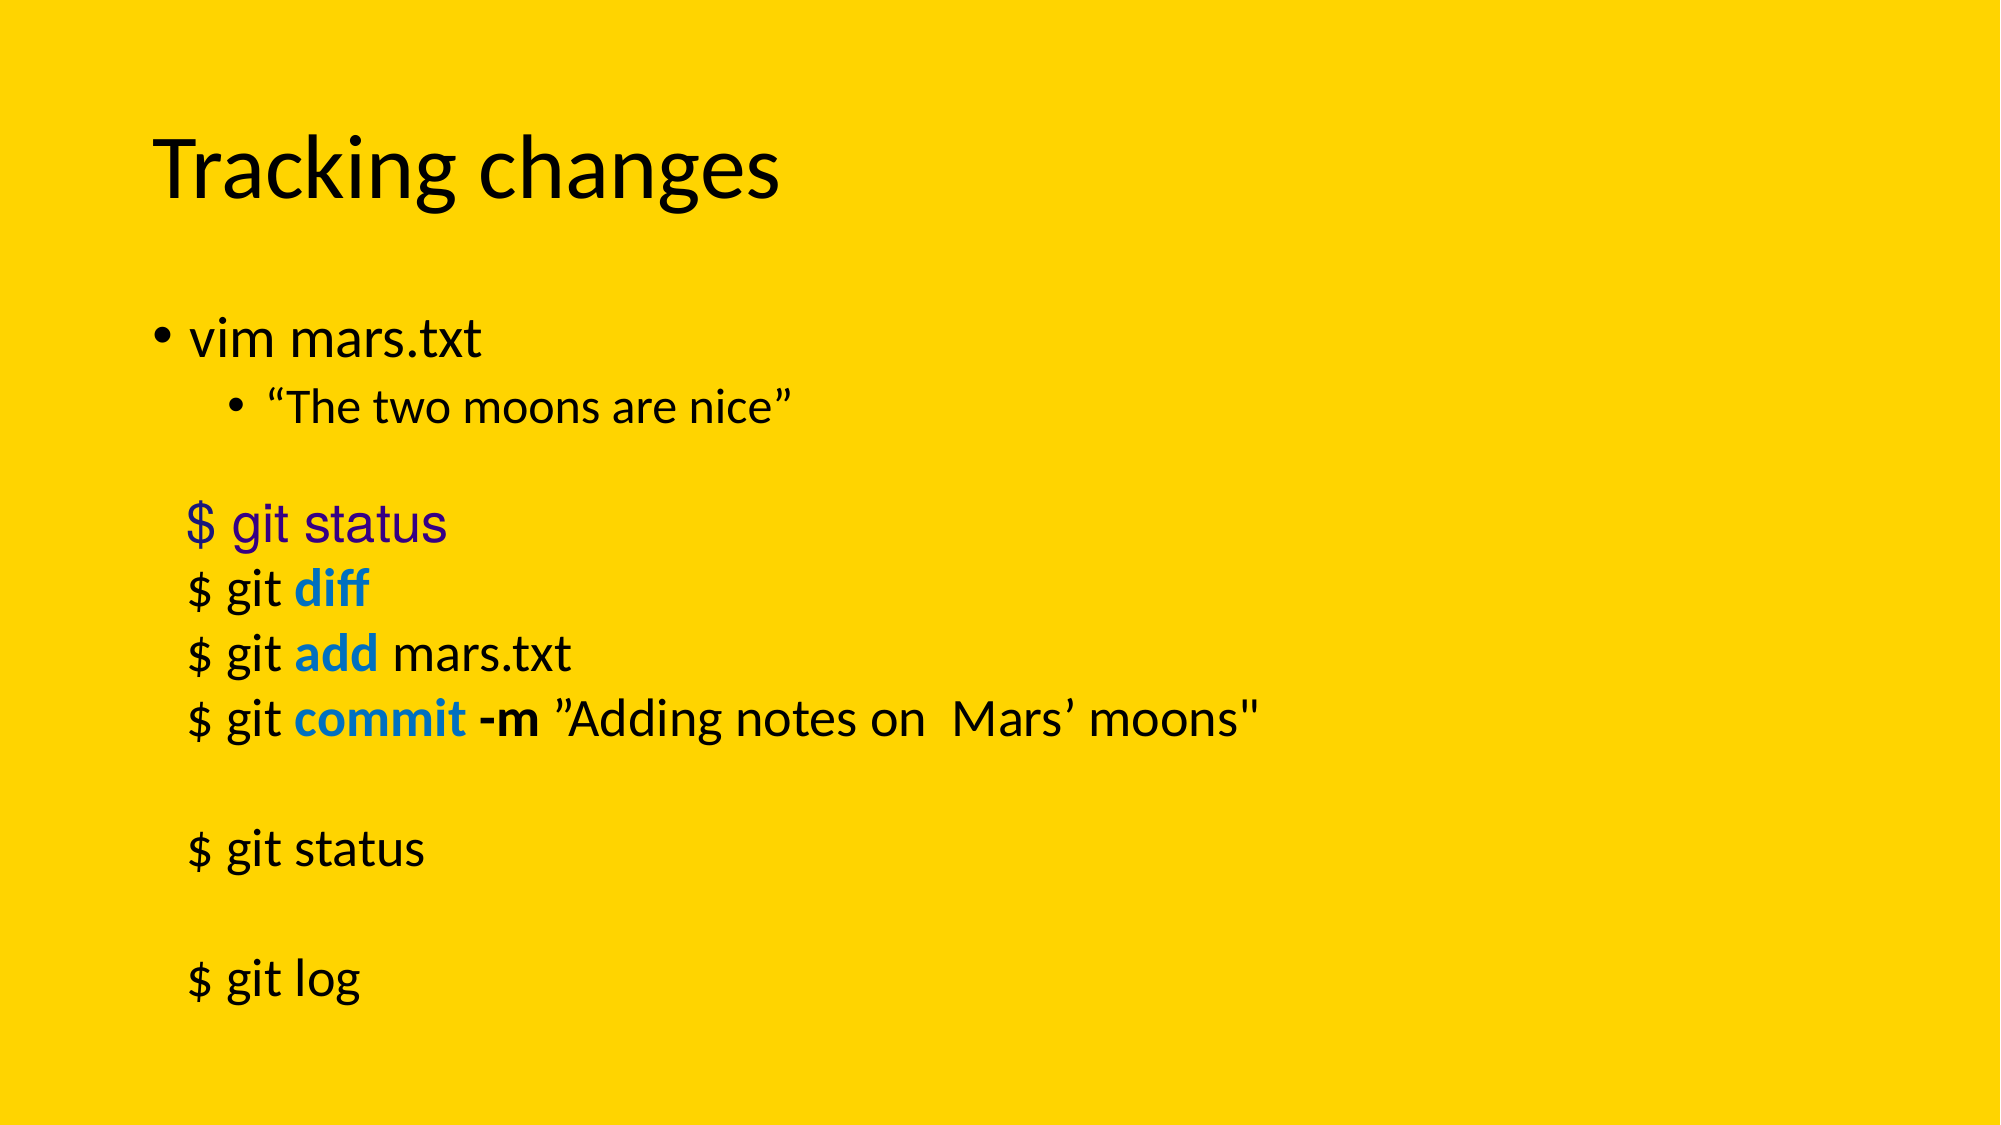

# Tracking changes
vim mars.txt
“The two moons are nice”

$ git status
$ git diff
$ git add mars.txt
$ git commit -m ”Adding notes on  Mars’ moons"

$ git status

$ git log